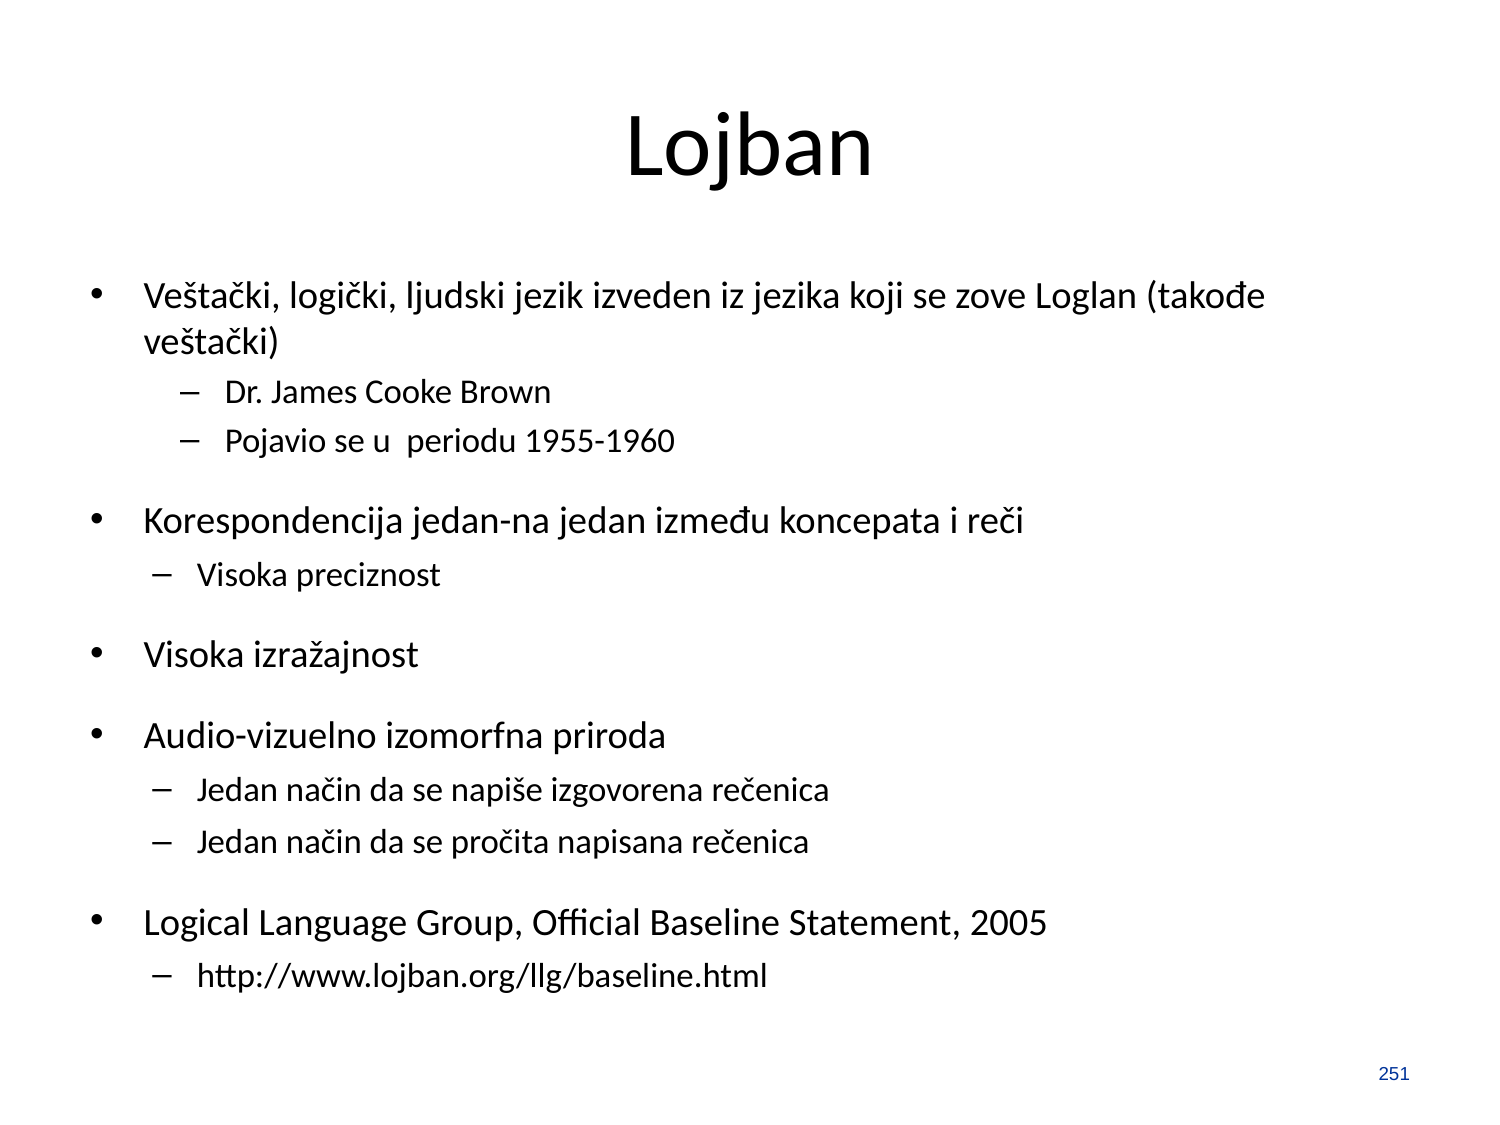

# Lojban
Veštački, logički, ljudski jezik izveden iz jezika koji se zove Loglan (takođe veštački)
Dr. James Cooke Brown
Pojavio se u  periodu 1955-1960
Korespondencija jedan-na jedan između koncepata i reči
Visoka preciznost
Visoka izražajnost
Audio-vizuelno izomorfna priroda
Jedan način da se napiše izgovorena rečenica
Jedan način da se pročita napisana rečenica
Logical Language Group, Official Baseline Statement, 2005
http://www.lojban.org/llg/baseline.html
251